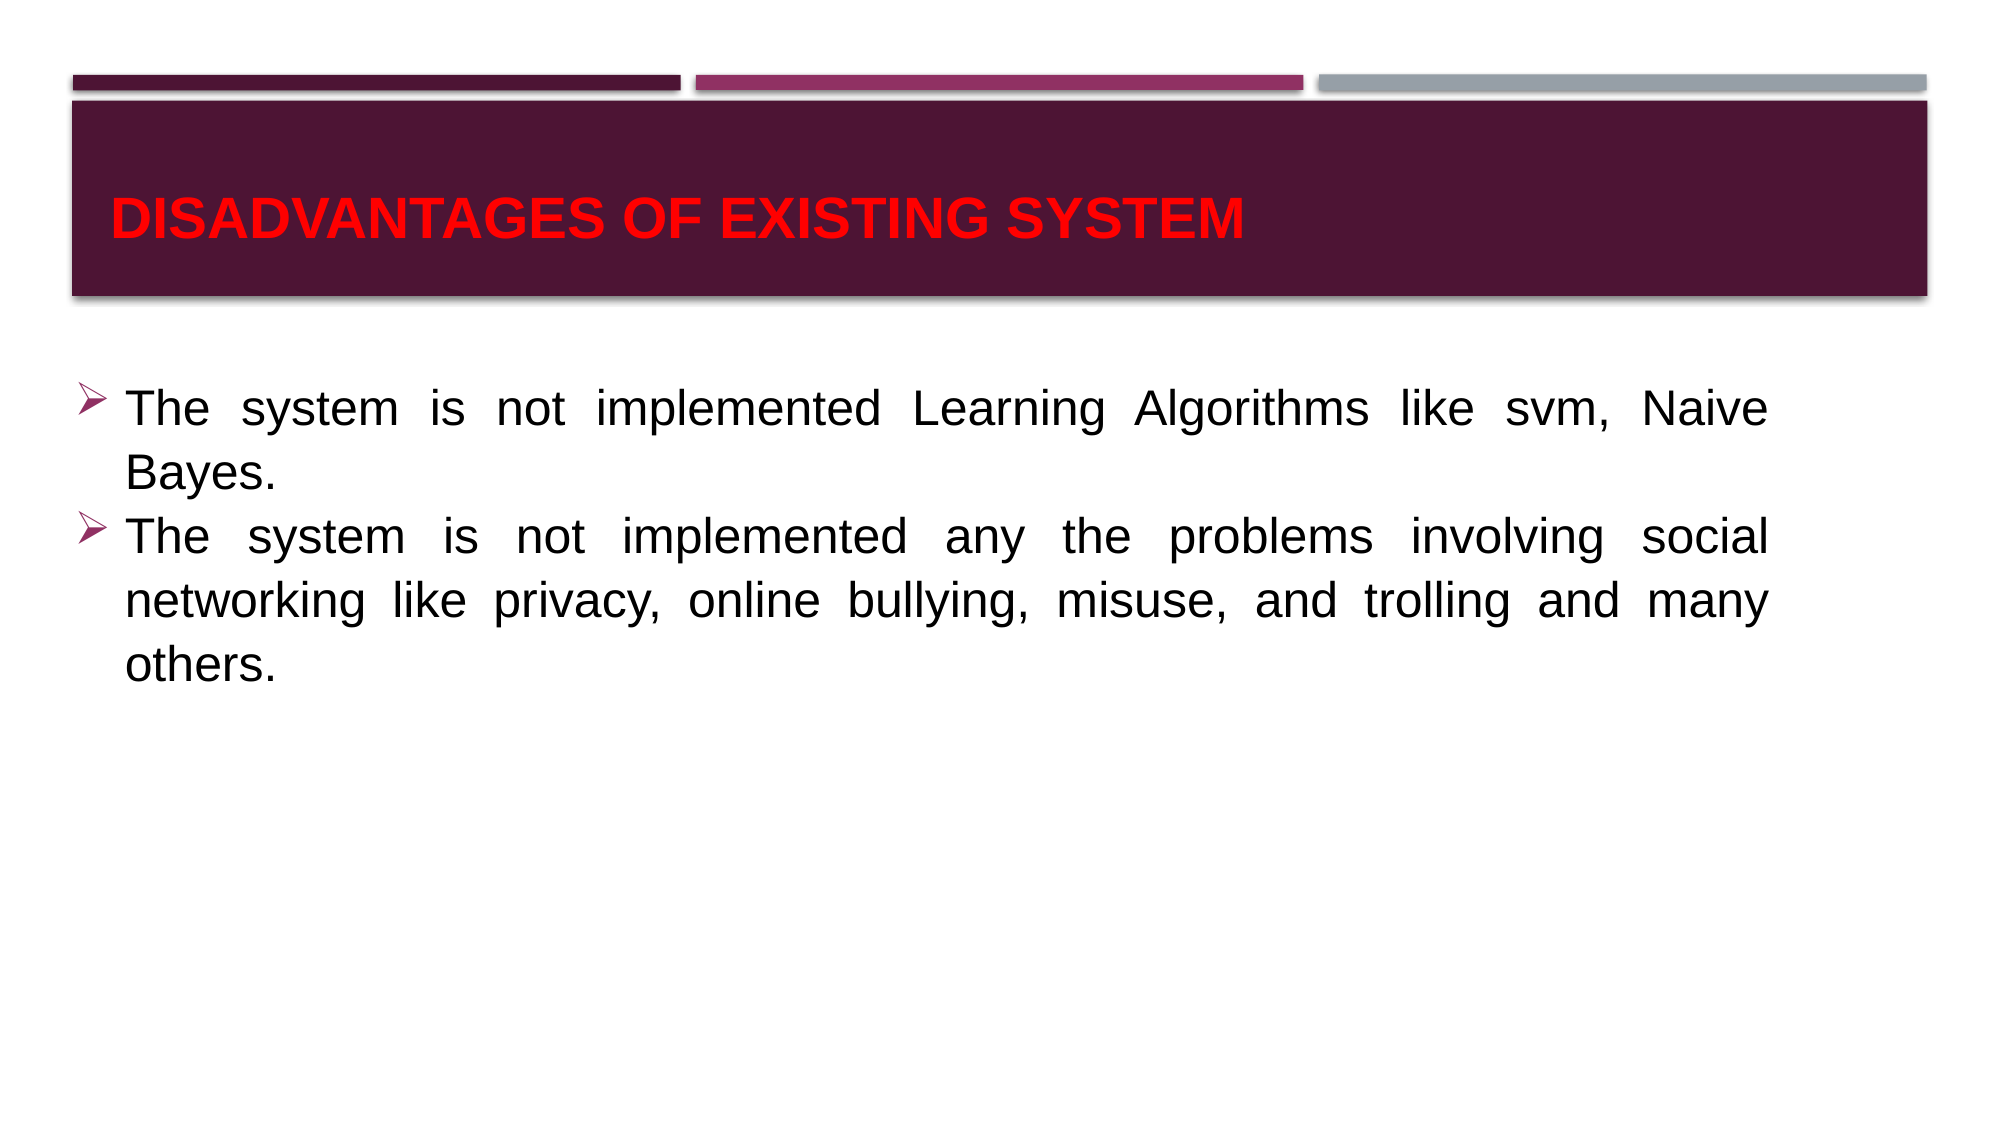

# Disadvantages of existing system
The system is not implemented Learning Algorithms like svm, Naive Bayes.
The system is not implemented any the problems involving social networking like privacy, online bullying, misuse, and trolling and many others.